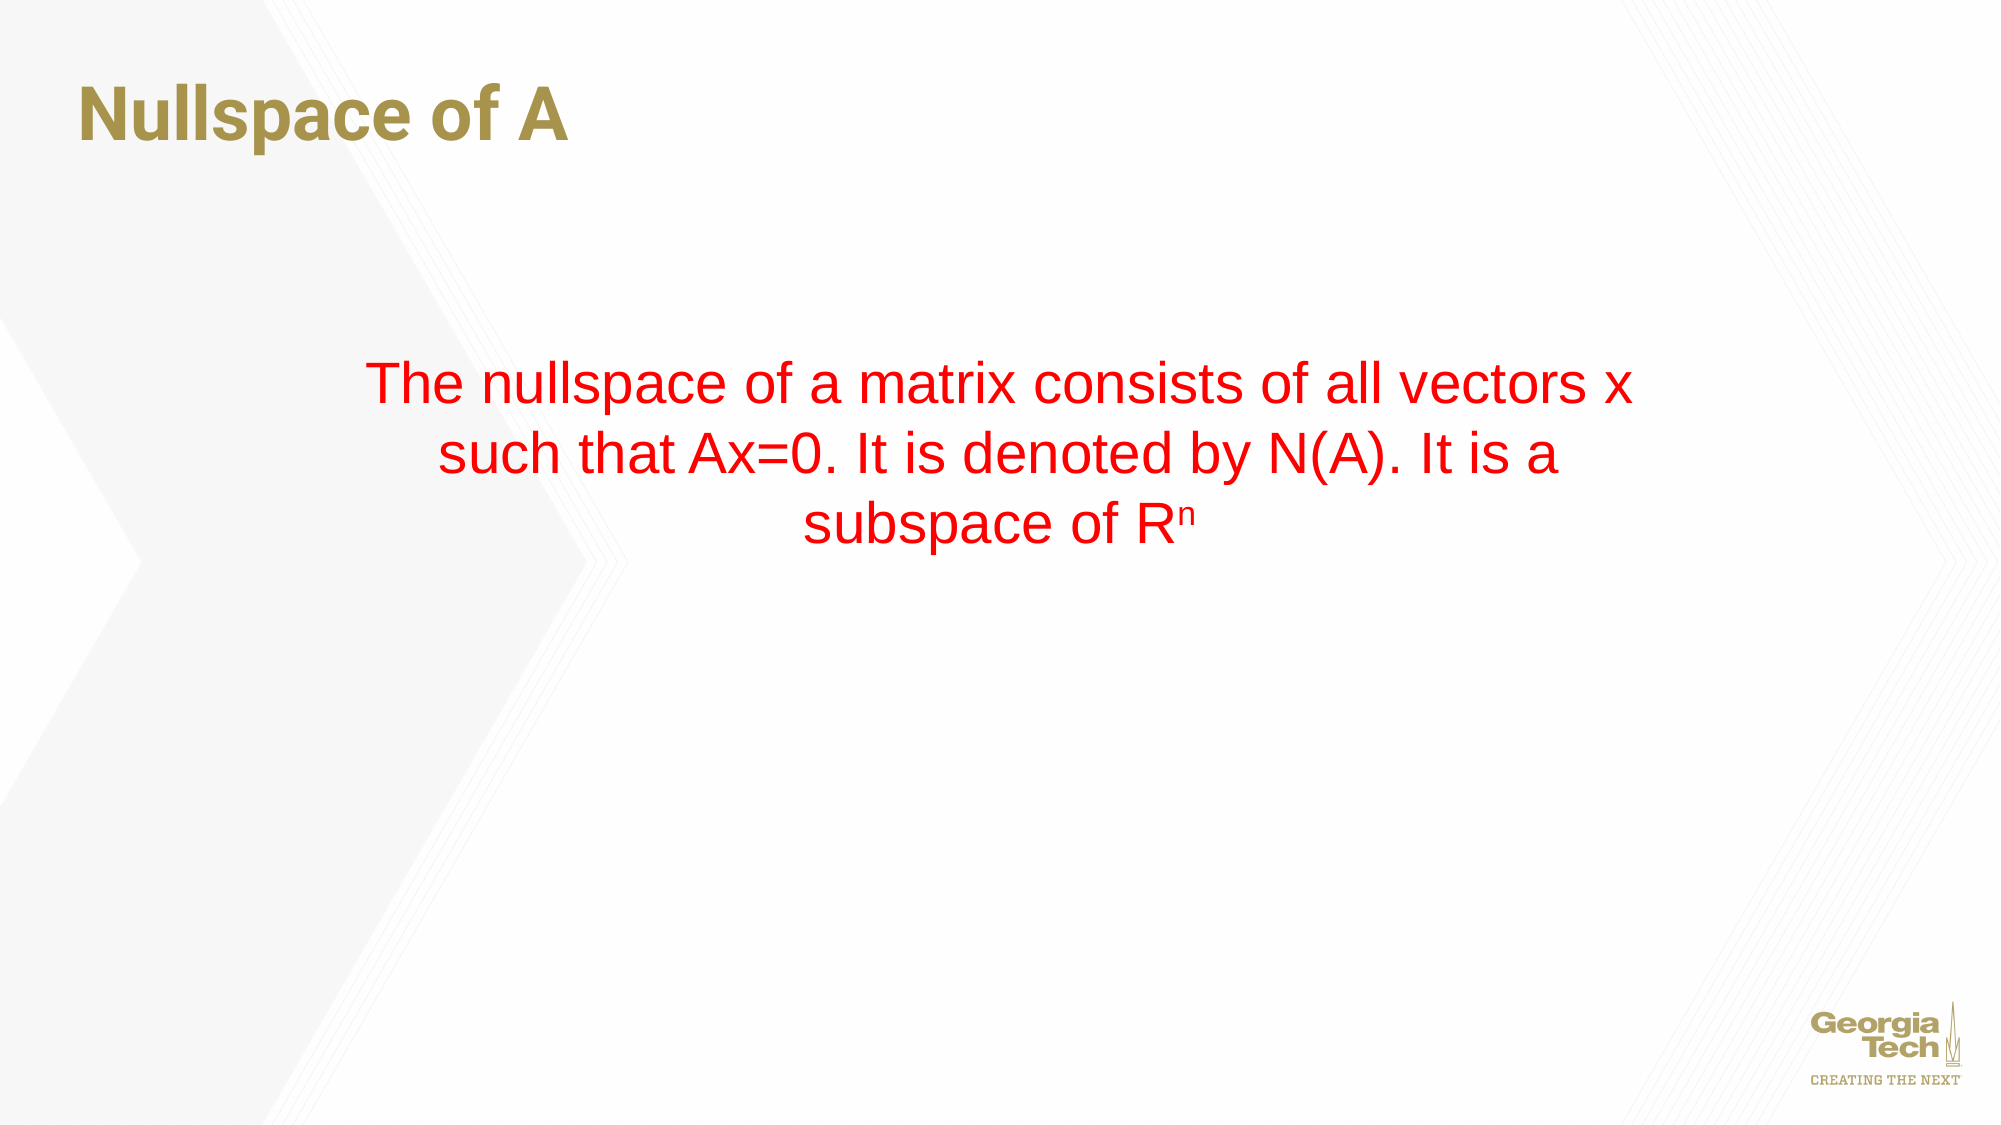

# Nullspace of A
The nullspace of a matrix consists of all vectors x such that Ax=0. It is denoted by N(A). It is a subspace of Rn